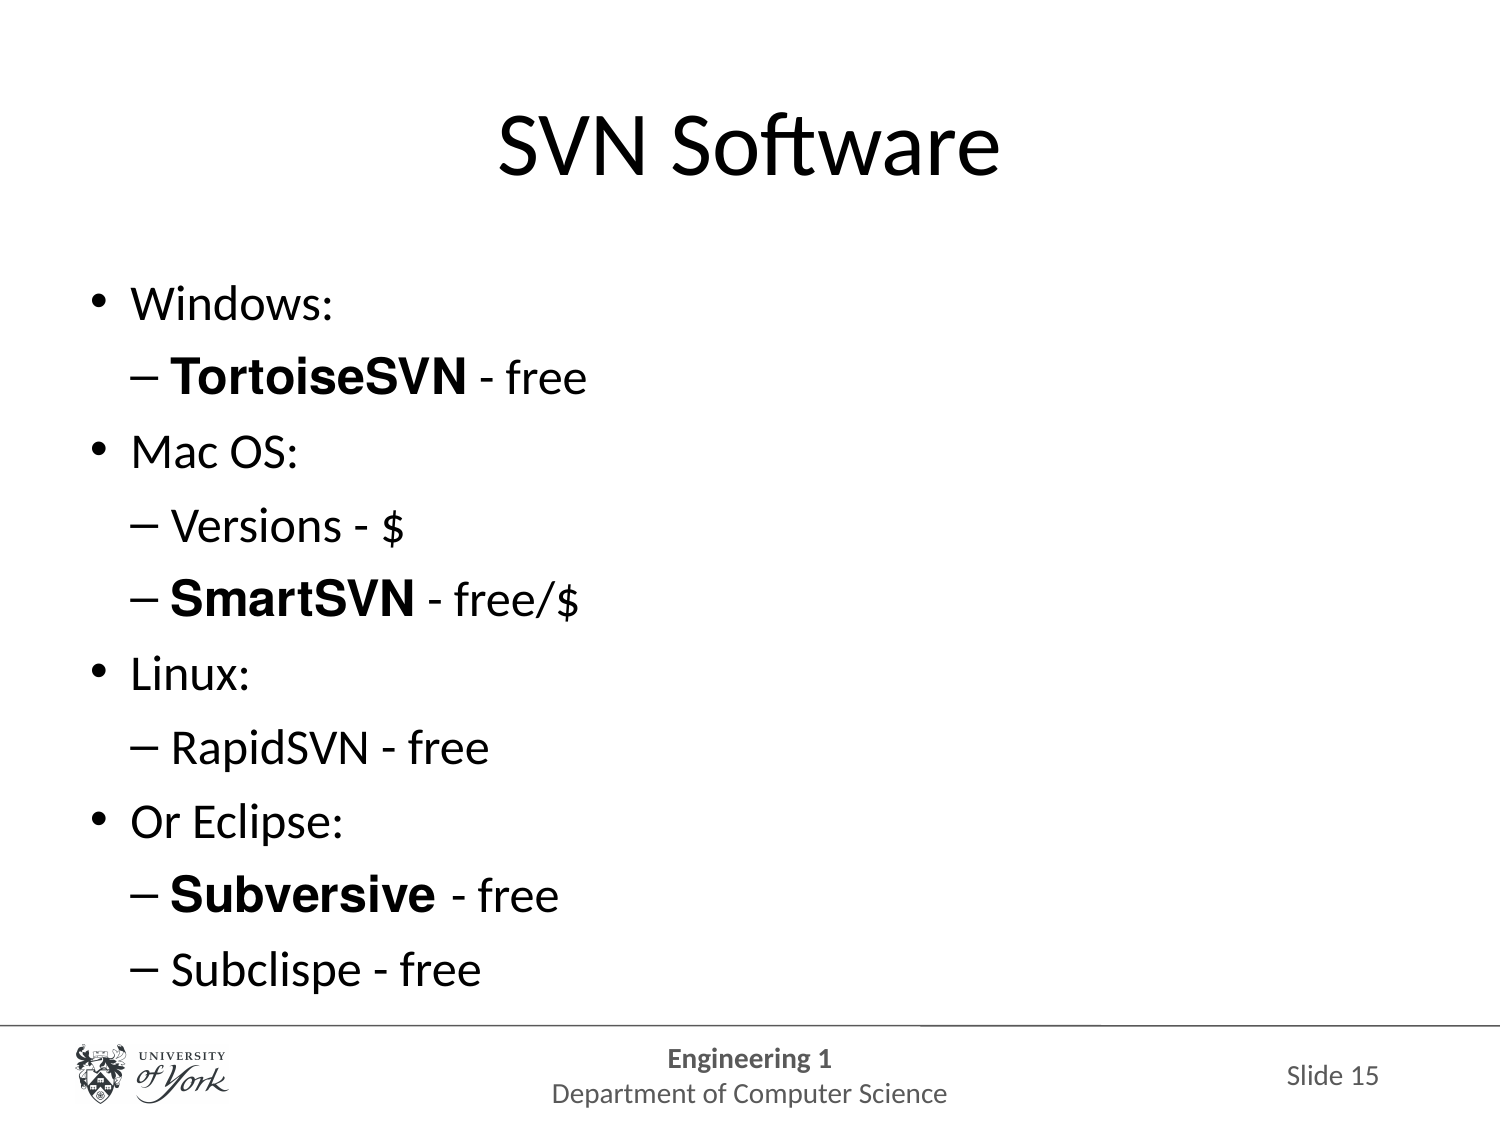

# SVN Software
Windows:
TortoiseSVN - free
Mac OS:
Versions - $
SmartSVN - free/$
Linux:
RapidSVN - free
Or Eclipse:
Subversive - free
Subclispe - free